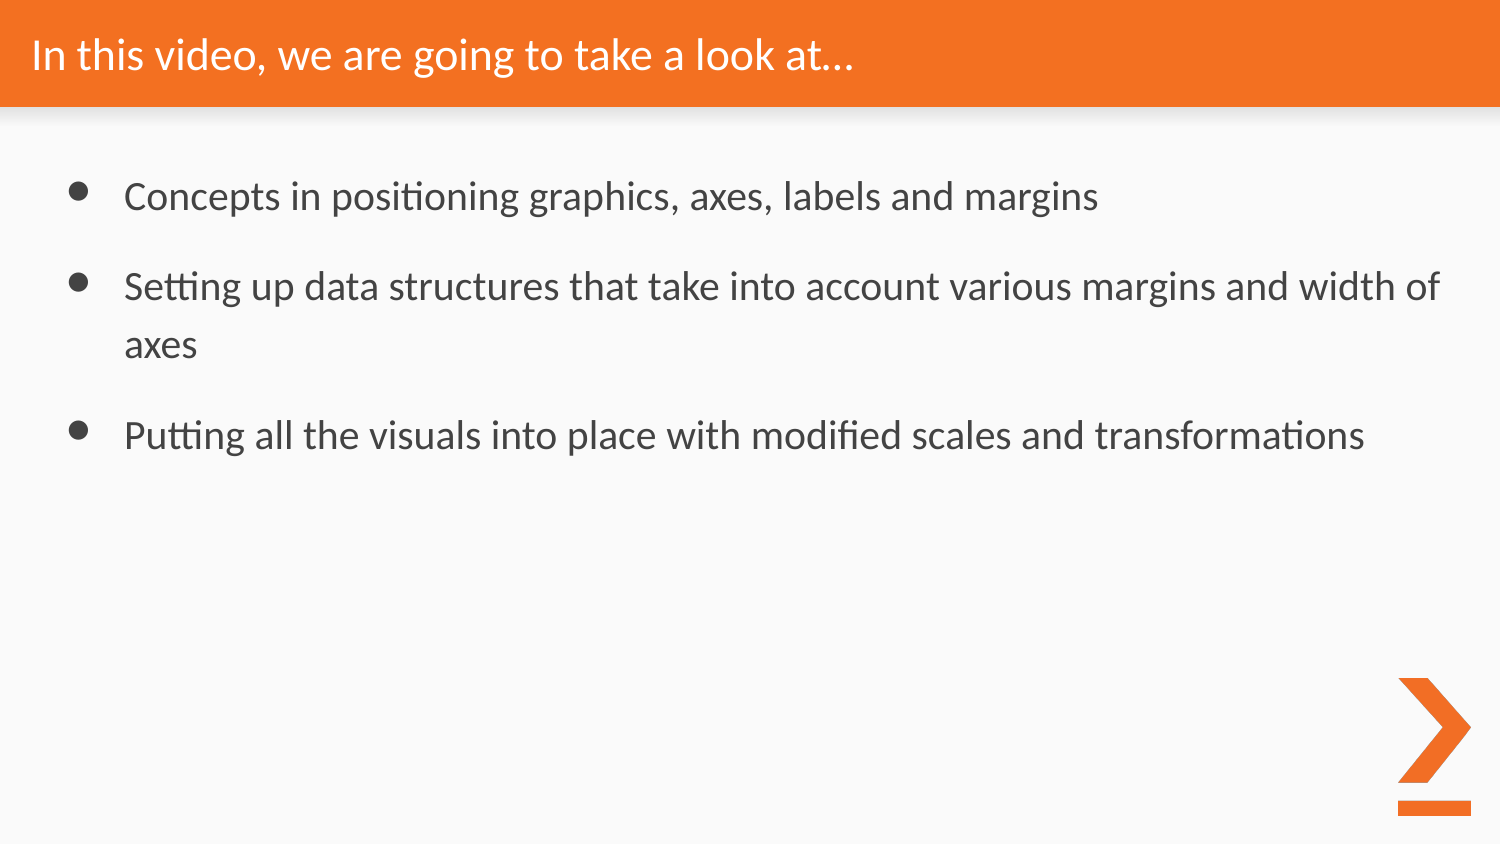

# In this video, we are going to take a look at…
Concepts in positioning graphics, axes, labels and margins
Setting up data structures that take into account various margins and width of axes
Putting all the visuals into place with modified scales and transformations